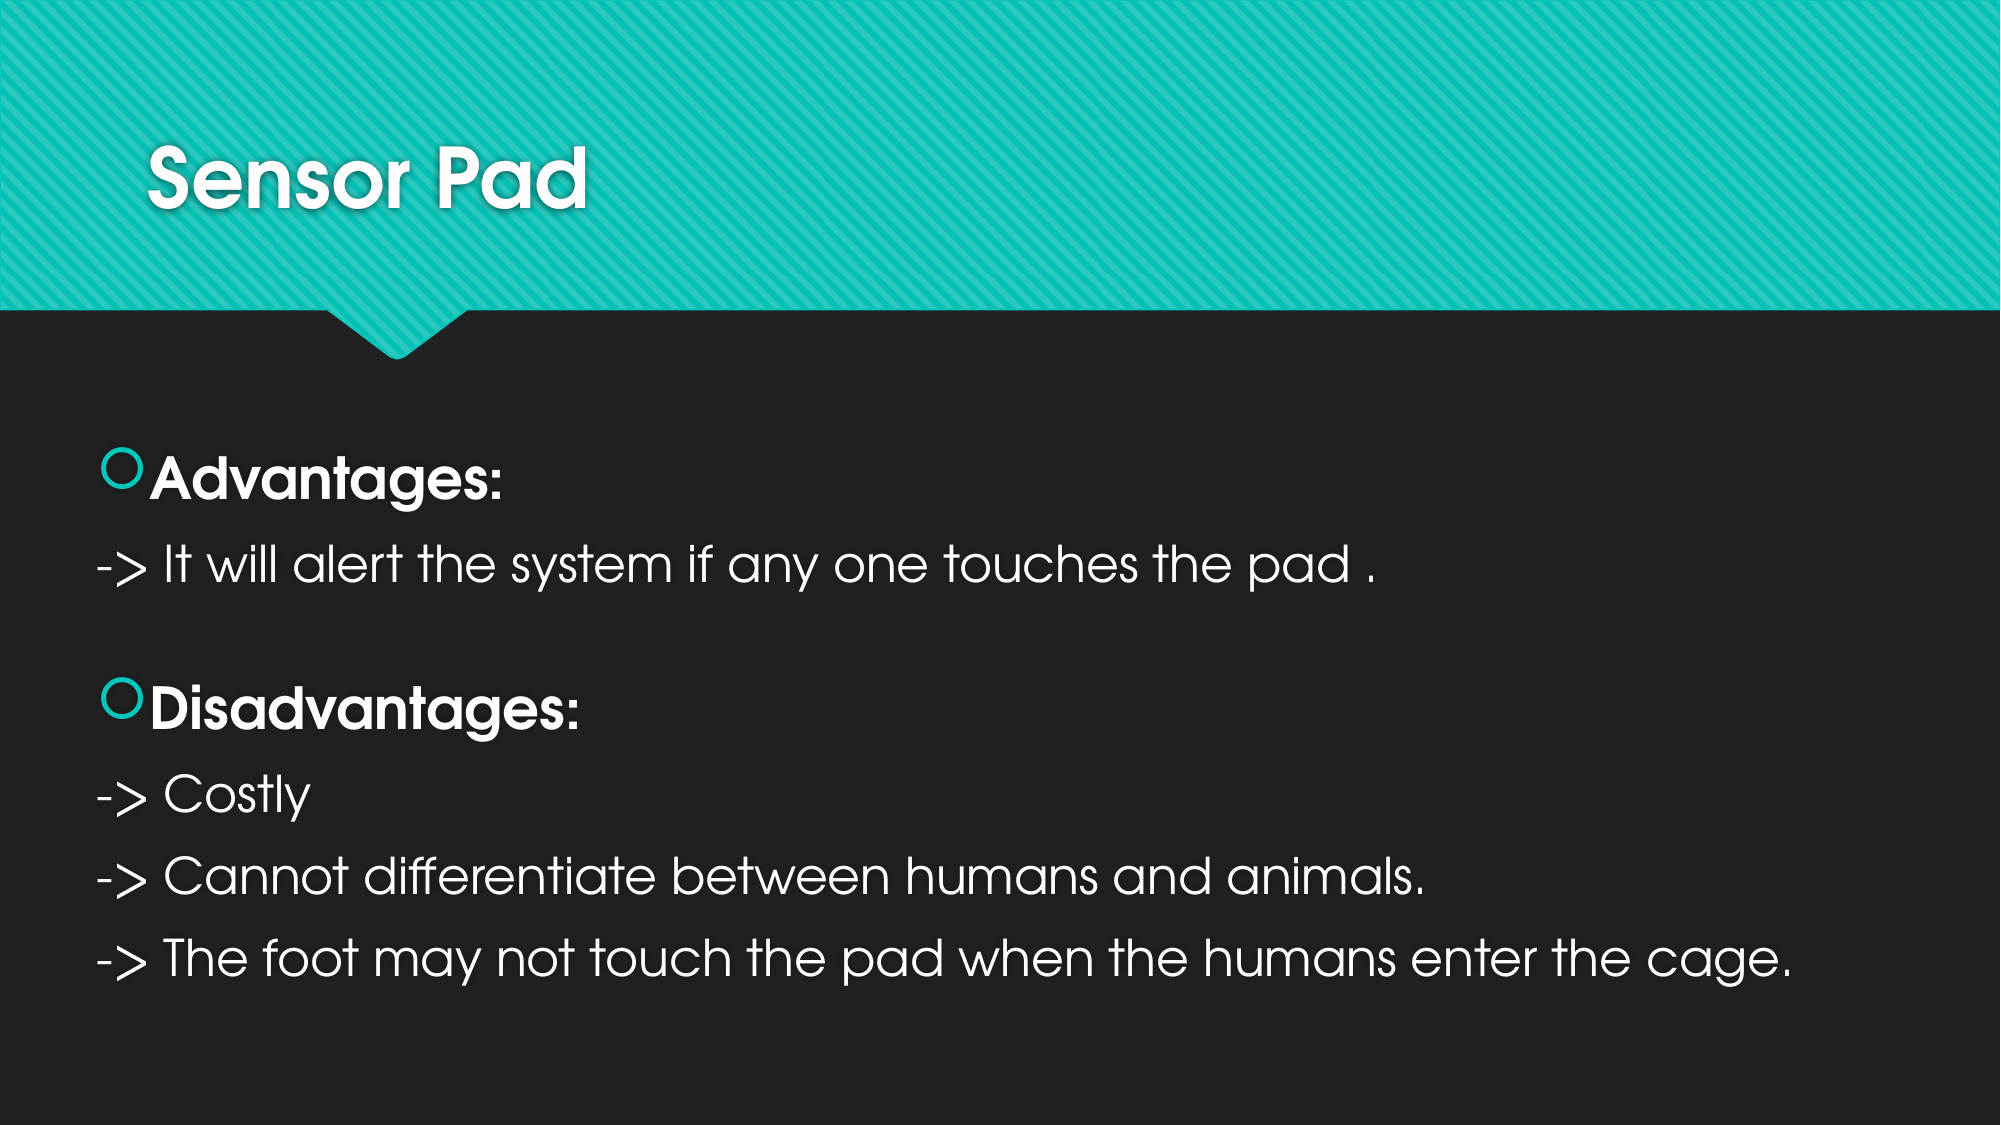

# Sensor Pad
Advantages:
-> It will alert the system if any one touches the pad .

Disadvantages:
-> Costly
-> Cannot differentiate between humans and animals.
-> The foot may not touch the pad when the humans enter the cage.